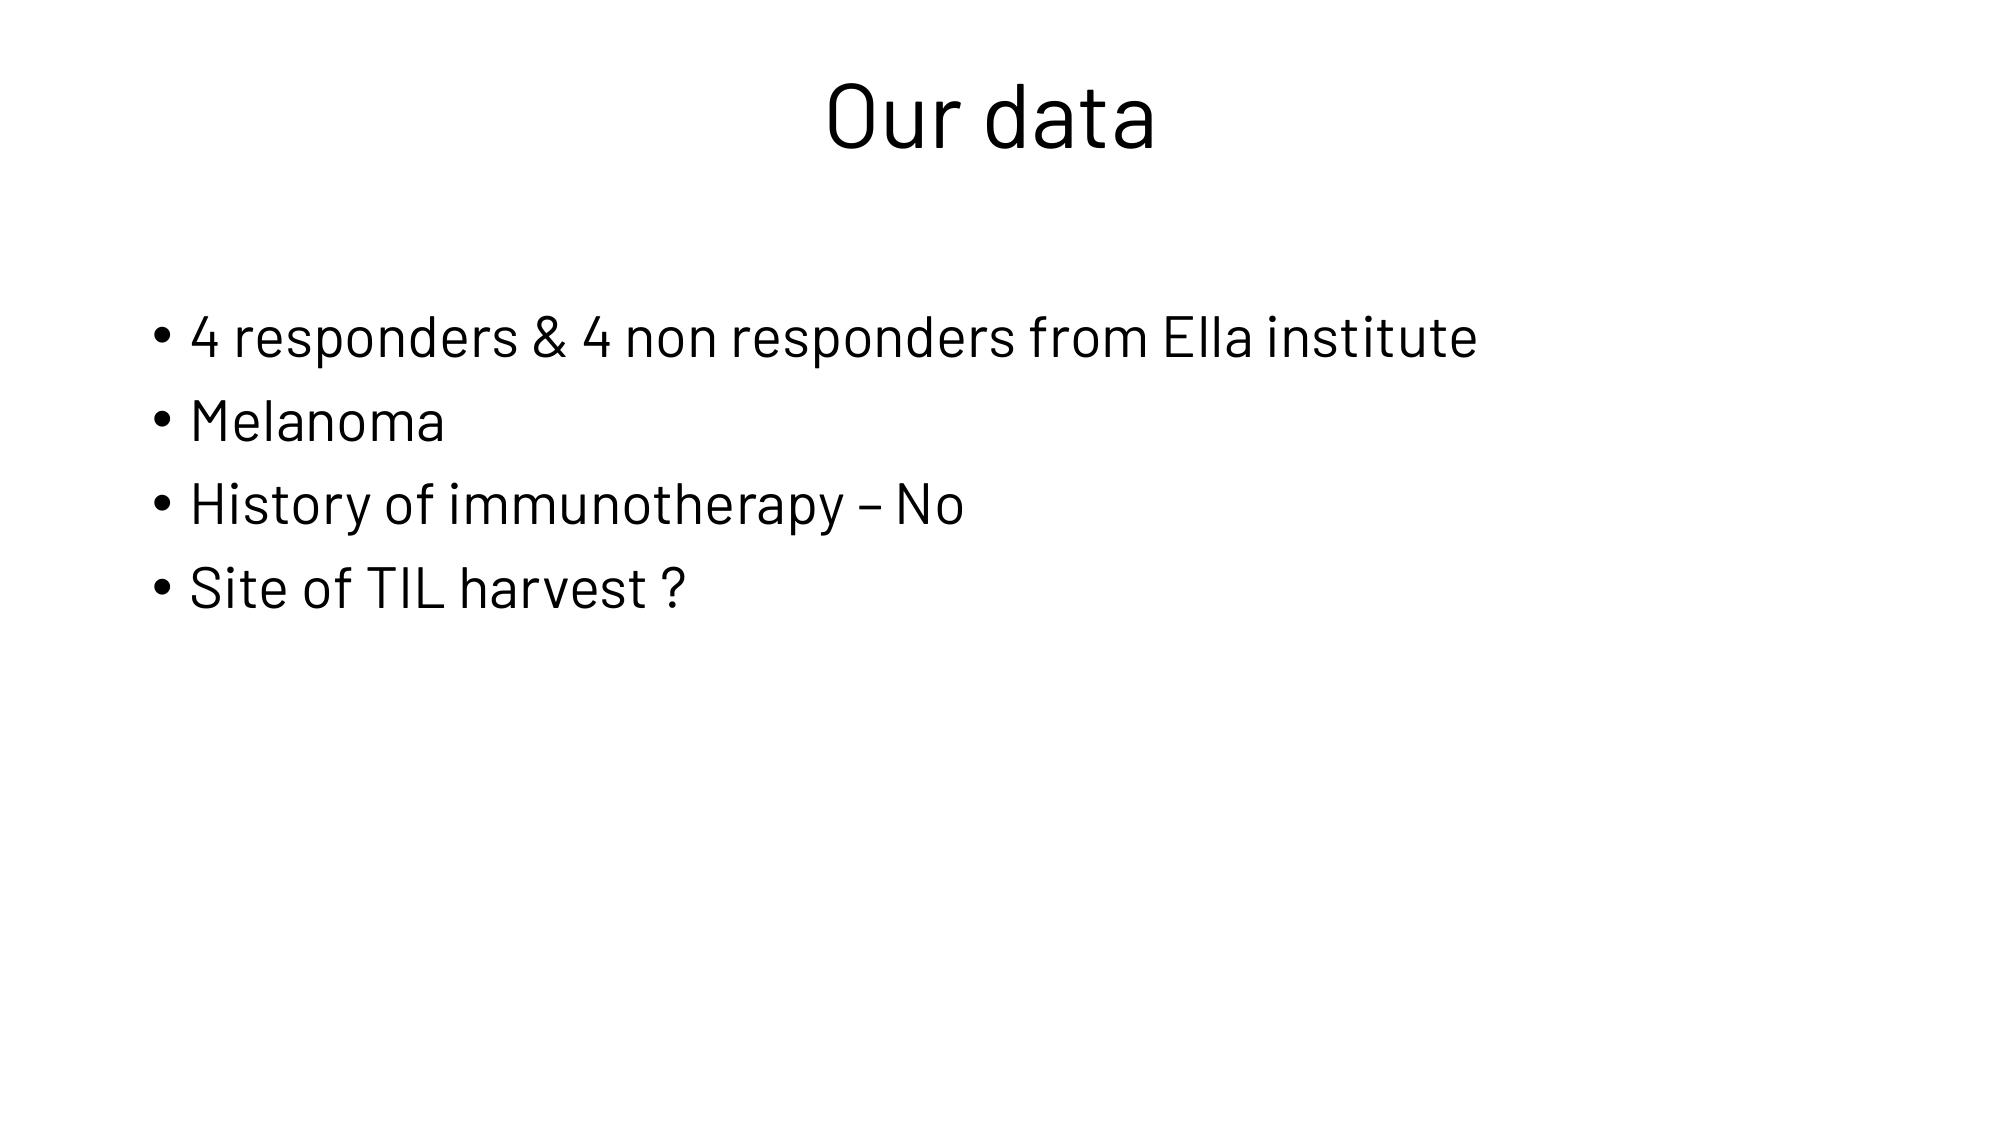

# Our data
4 responders & 4 non responders from Ella institute
Melanoma
History of immunotherapy – No
Site of TIL harvest ?